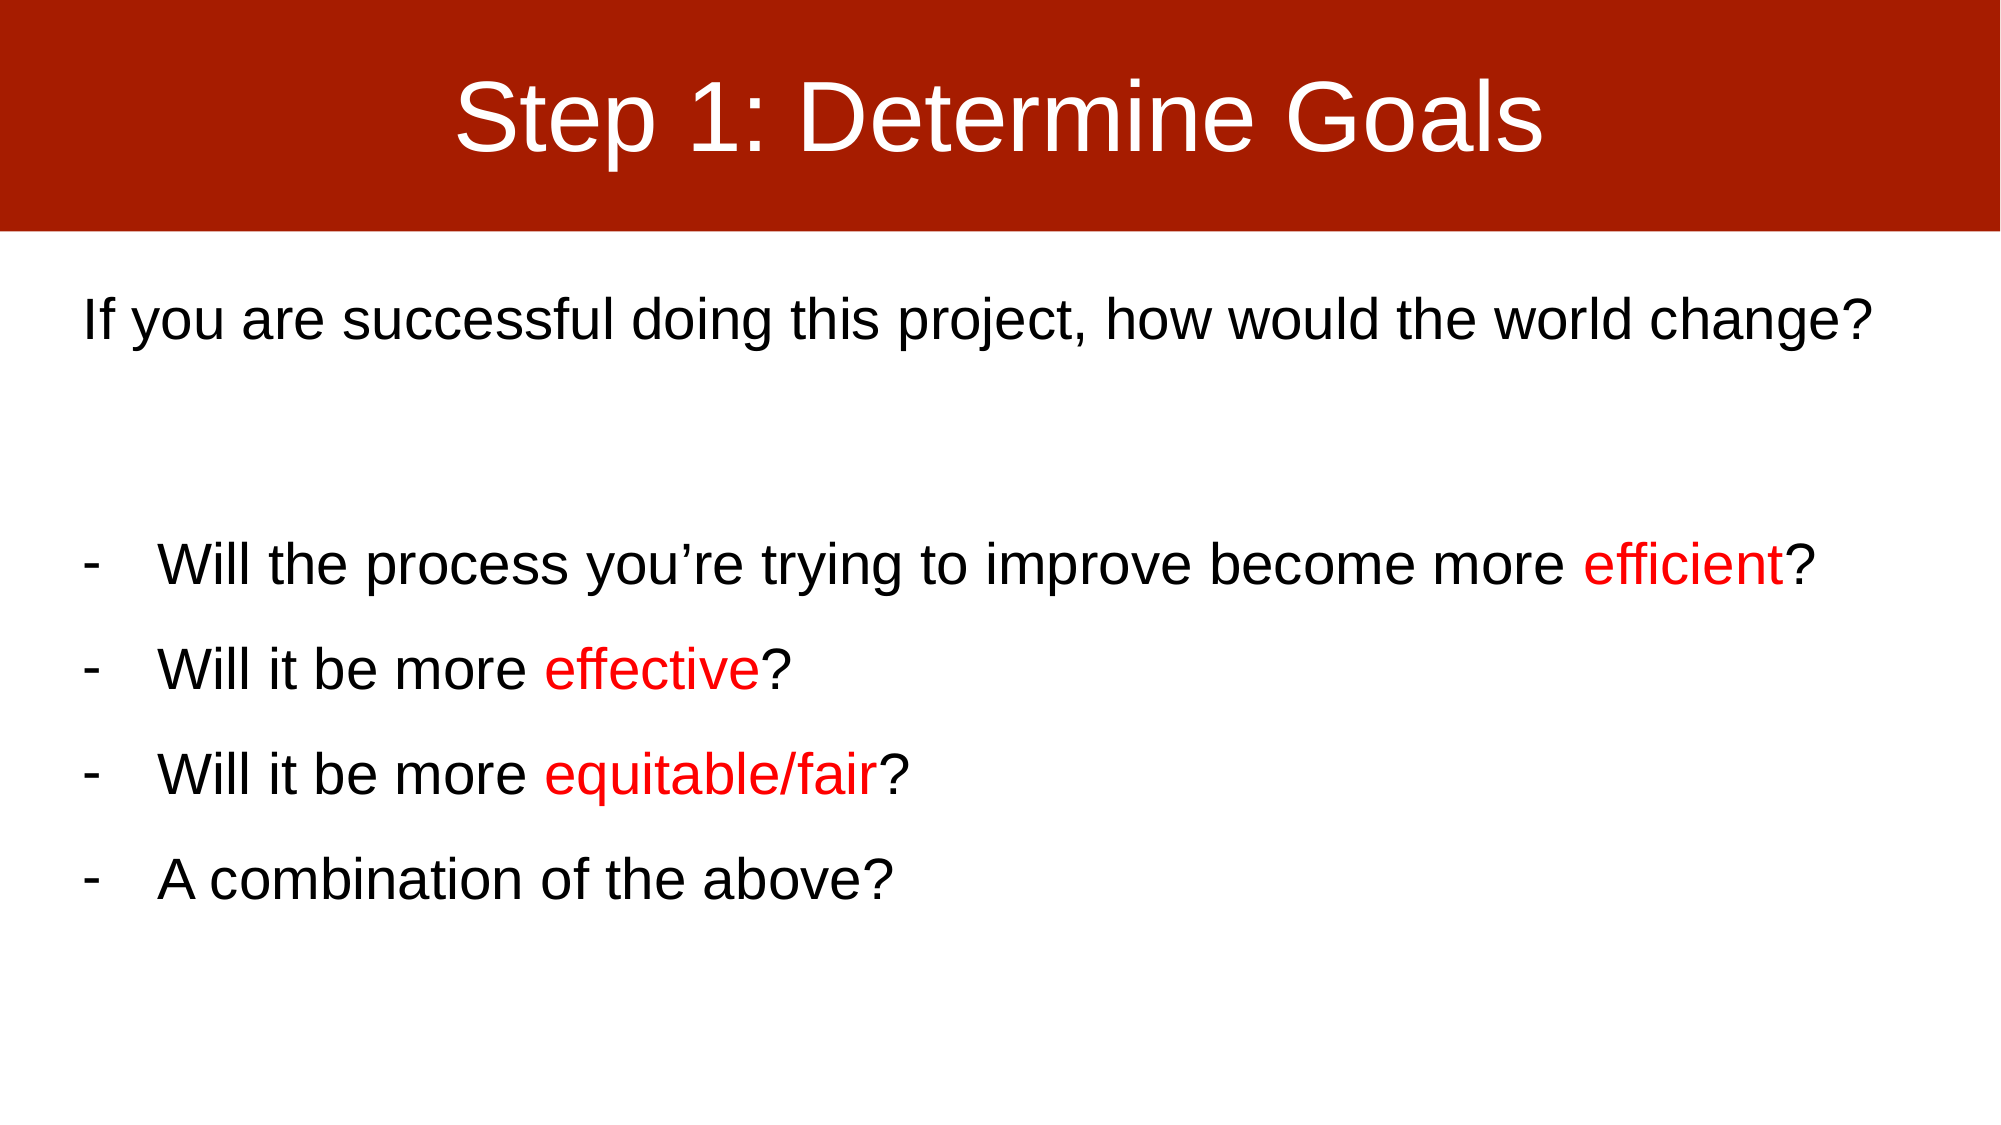

# Step 1: Determine Goals
If you are successful doing this project, how would the world change?

Will the process you’re trying to improve become more efficient?
Will it be more effective?
Will it be more equitable/fair?
A combination of the above?